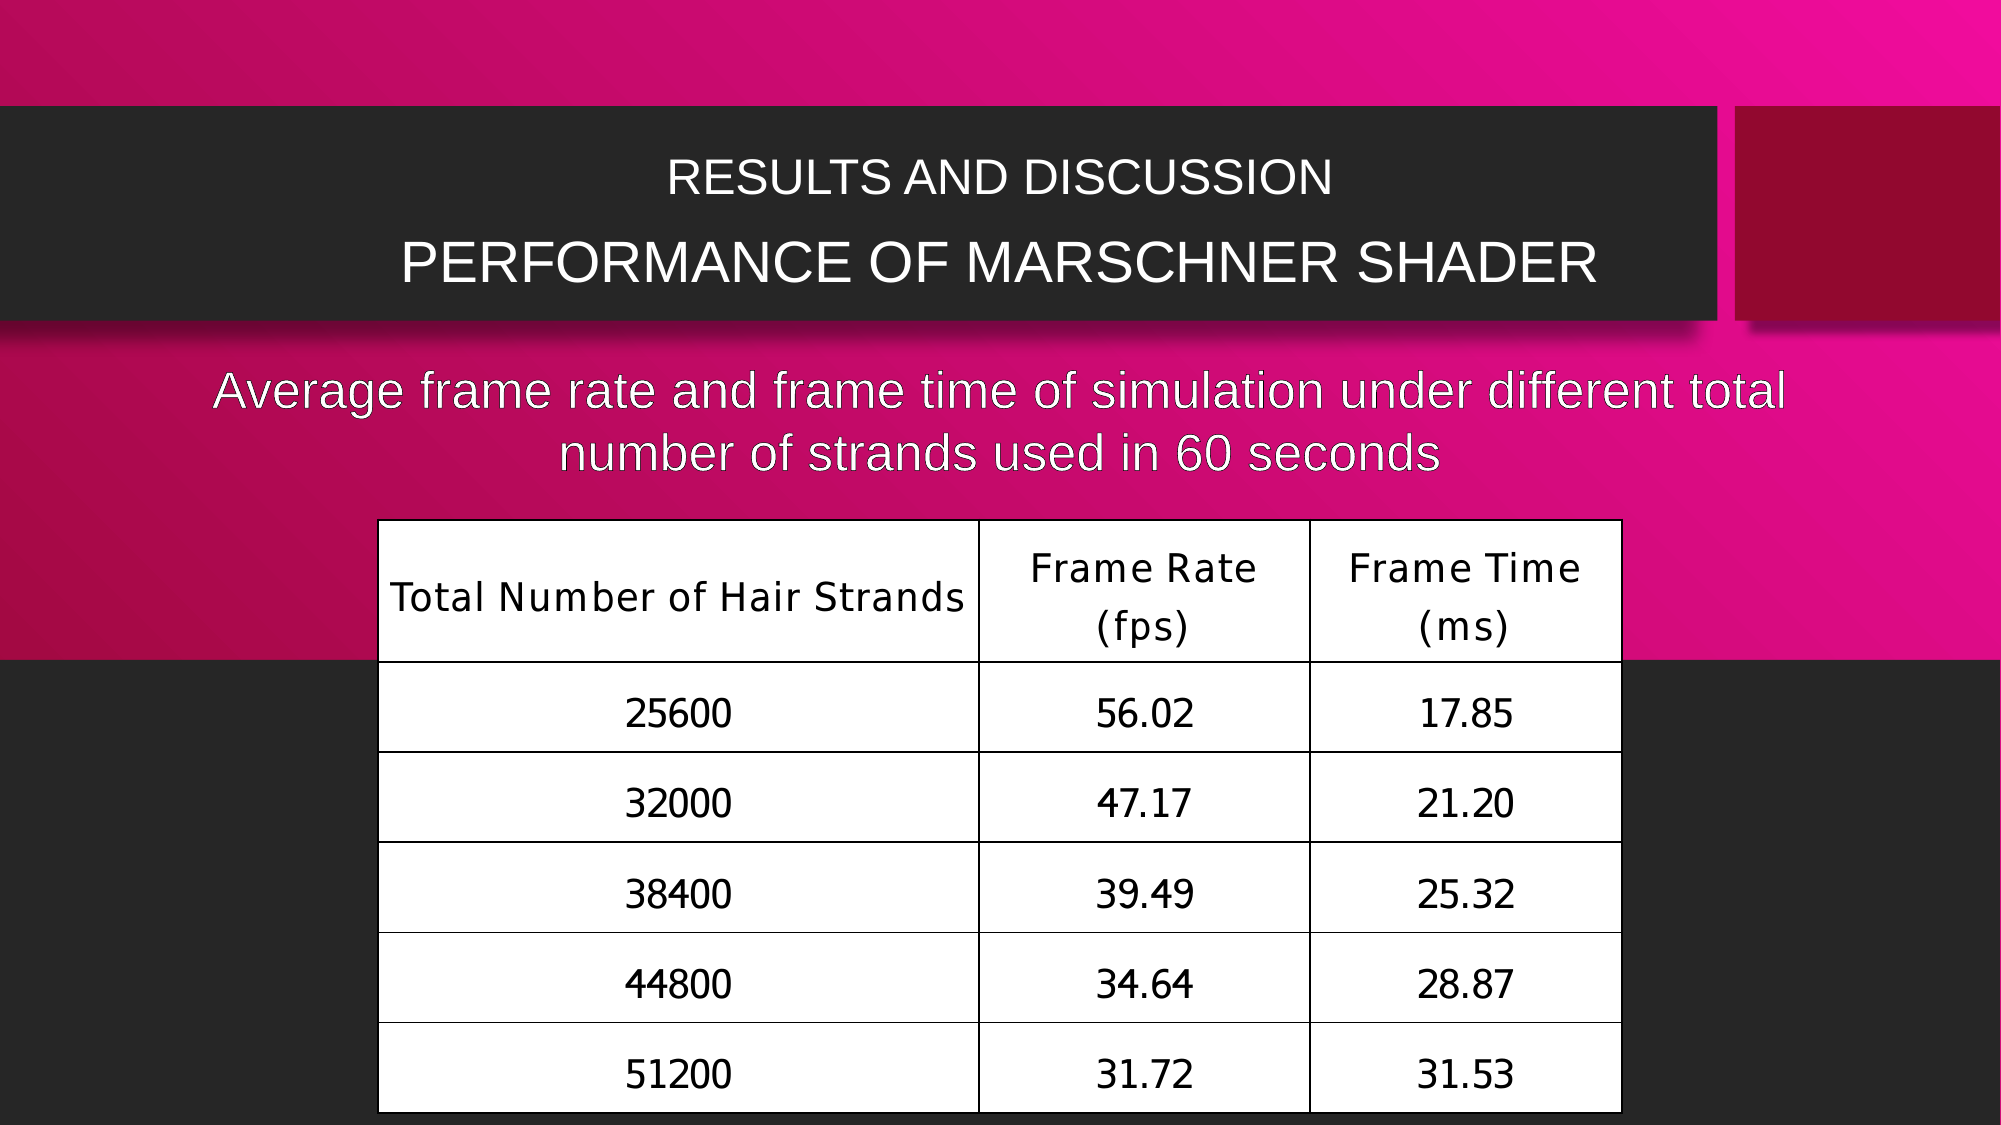

RESULTS AND DISCUSSION
PERFORMANCE OF MARSCHNER SHADER
Average frame rate and frame time of simulation under different total number of strands used in 60 seconds
| Total Number of Hair Strands | Frame Rate (fps) | Frame Time (ms) |
| --- | --- | --- |
| 25600 | 56.02 | 17.85 |
| 32000 | 47.17 | 21.20 |
| 38400 | 39.49 | 25.32 |
| 44800 | 34.64 | 28.87 |
| 51200 | 31.72 | 31.53 |